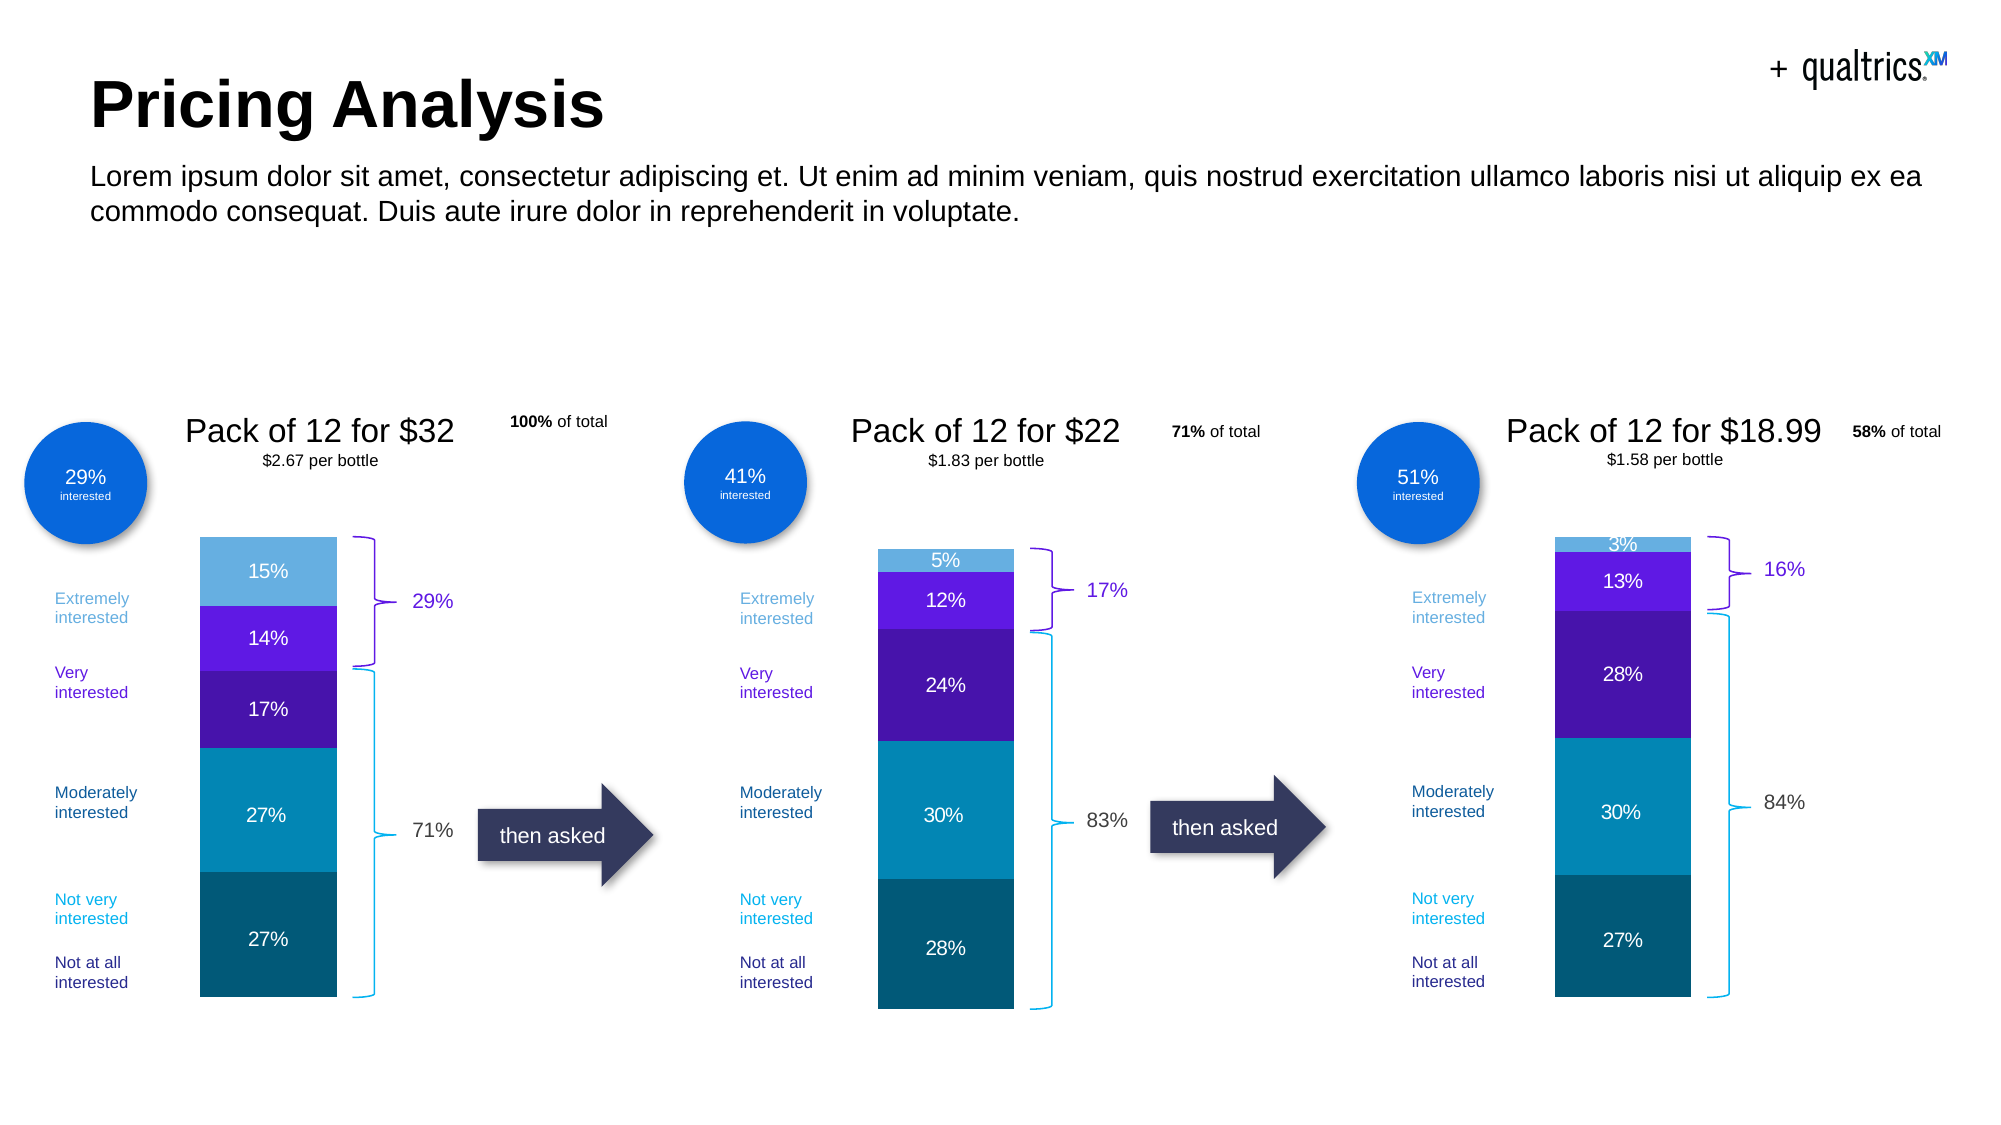

# Pricing Analysis
Lorem ipsum dolor sit amet, consectetur adipiscing et. Ut enim ad minim veniam, quis nostrud exercitation ullamco laboris nisi ut aliquip ex ea commodo consequat. Duis aute irure dolor in reprehenderit in voluptate.
Pack of 12 for $22
$1.83 per bottle
71% of total
Pack of 12 for $18.99
$1.58 per bottle
58% of total
Pack of 12 for $32
$2.67 per bottle
100% of total
41% interested
51% interested
29% interested

### Chart

| Category | Not at all interested | Not very interested | Moderately interested | Very interested | Extremely interested |
|---|---|---|---|---|---|
| Category 1 | 0.2724 | 0.2692 | 0.1667 | 0.1429 | 0.1487 |
29%

71%

### Chart

| Category | Not at all interested | Not very interested | Moderately interested | Very interested | Extremely interested |
|---|---|---|---|---|---|
| Category 1 | 0.2664 | 0.2971 | 0.2763 | 0.1272 | 0.0329 |
16%

84%

### Chart

| Category | Not at all interested | Not very interested | Moderately interested | Very interested | Extremely interested |
|---|---|---|---|---|---|
| Category 1 | 0.2824 | 0.3005 | 0.2425 | 0.1249 | 0.0498 |
17%

83%
Extremely interested
Very interested
Moderately interested
Not very interested
Not at all interested
Extremely interested
Very interested
Moderately interested
Not very interested
Not at all interested
Extremely interested
Very interested
Moderately interested
Not very interested
Not at all interested
then asked
then asked